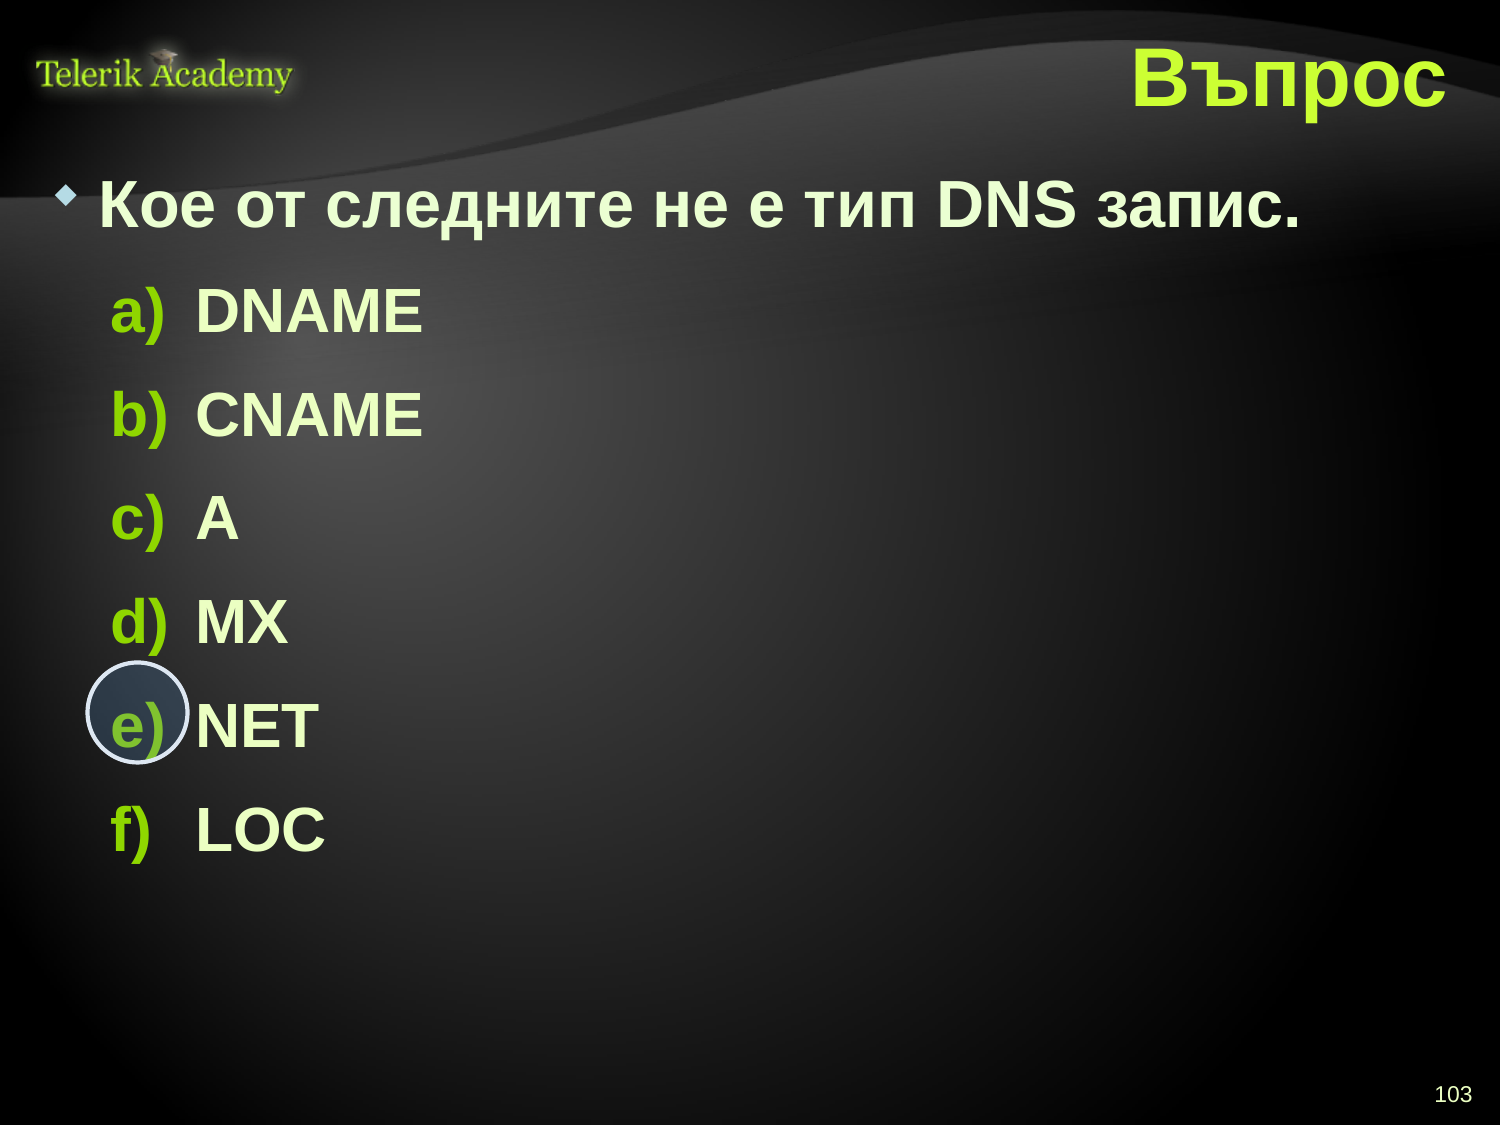

# Въпрос
Кое от следните не е тип DNS запис.
DNAME
CNAME
A
MX
NET
LOC

103